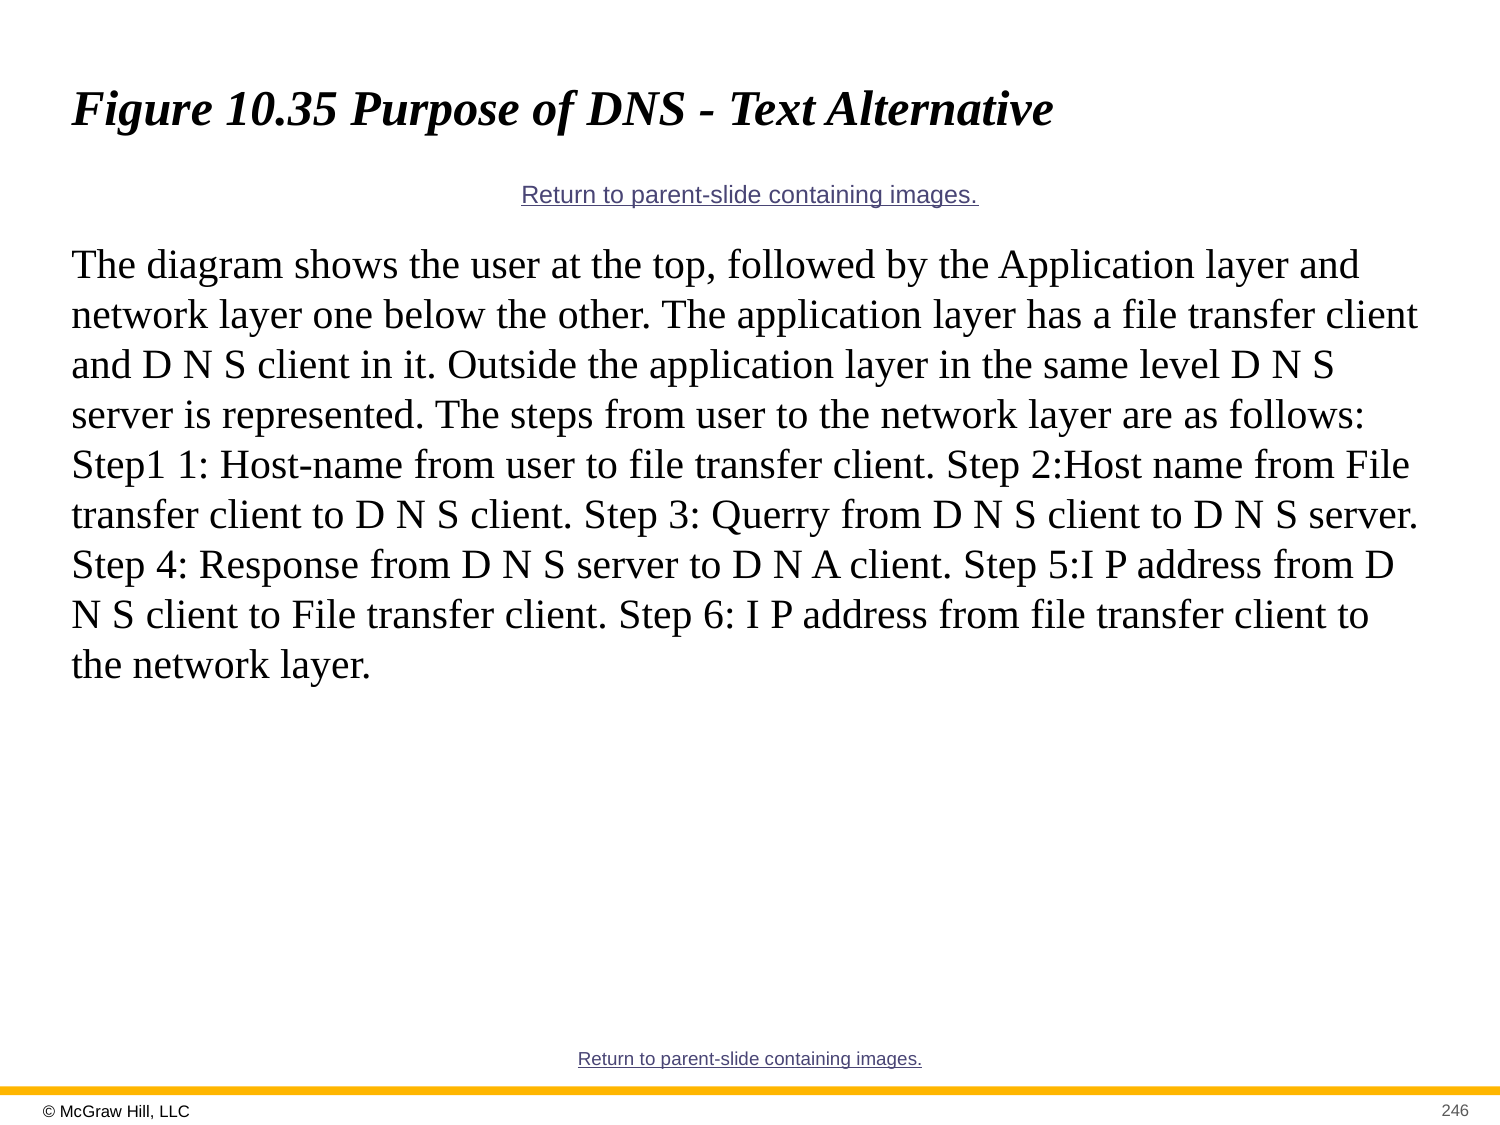

# Figure 10.35 Purpose of DNS - Text Alternative
Return to parent-slide containing images.
The diagram shows the user at the top, followed by the Application layer and network layer one below the other. The application layer has a file transfer client and D N S client in it. Outside the application layer in the same level D N S server is represented. The steps from user to the network layer are as follows: Step1 1: Host-name from user to file transfer client. Step 2:Host name from File transfer client to D N S client. Step 3: Querry from D N S client to D N S server. Step 4: Response from D N S server to D N A client. Step 5:I P address from D N S client to File transfer client. Step 6: I P address from file transfer client to the network layer.
Return to parent-slide containing images.
246